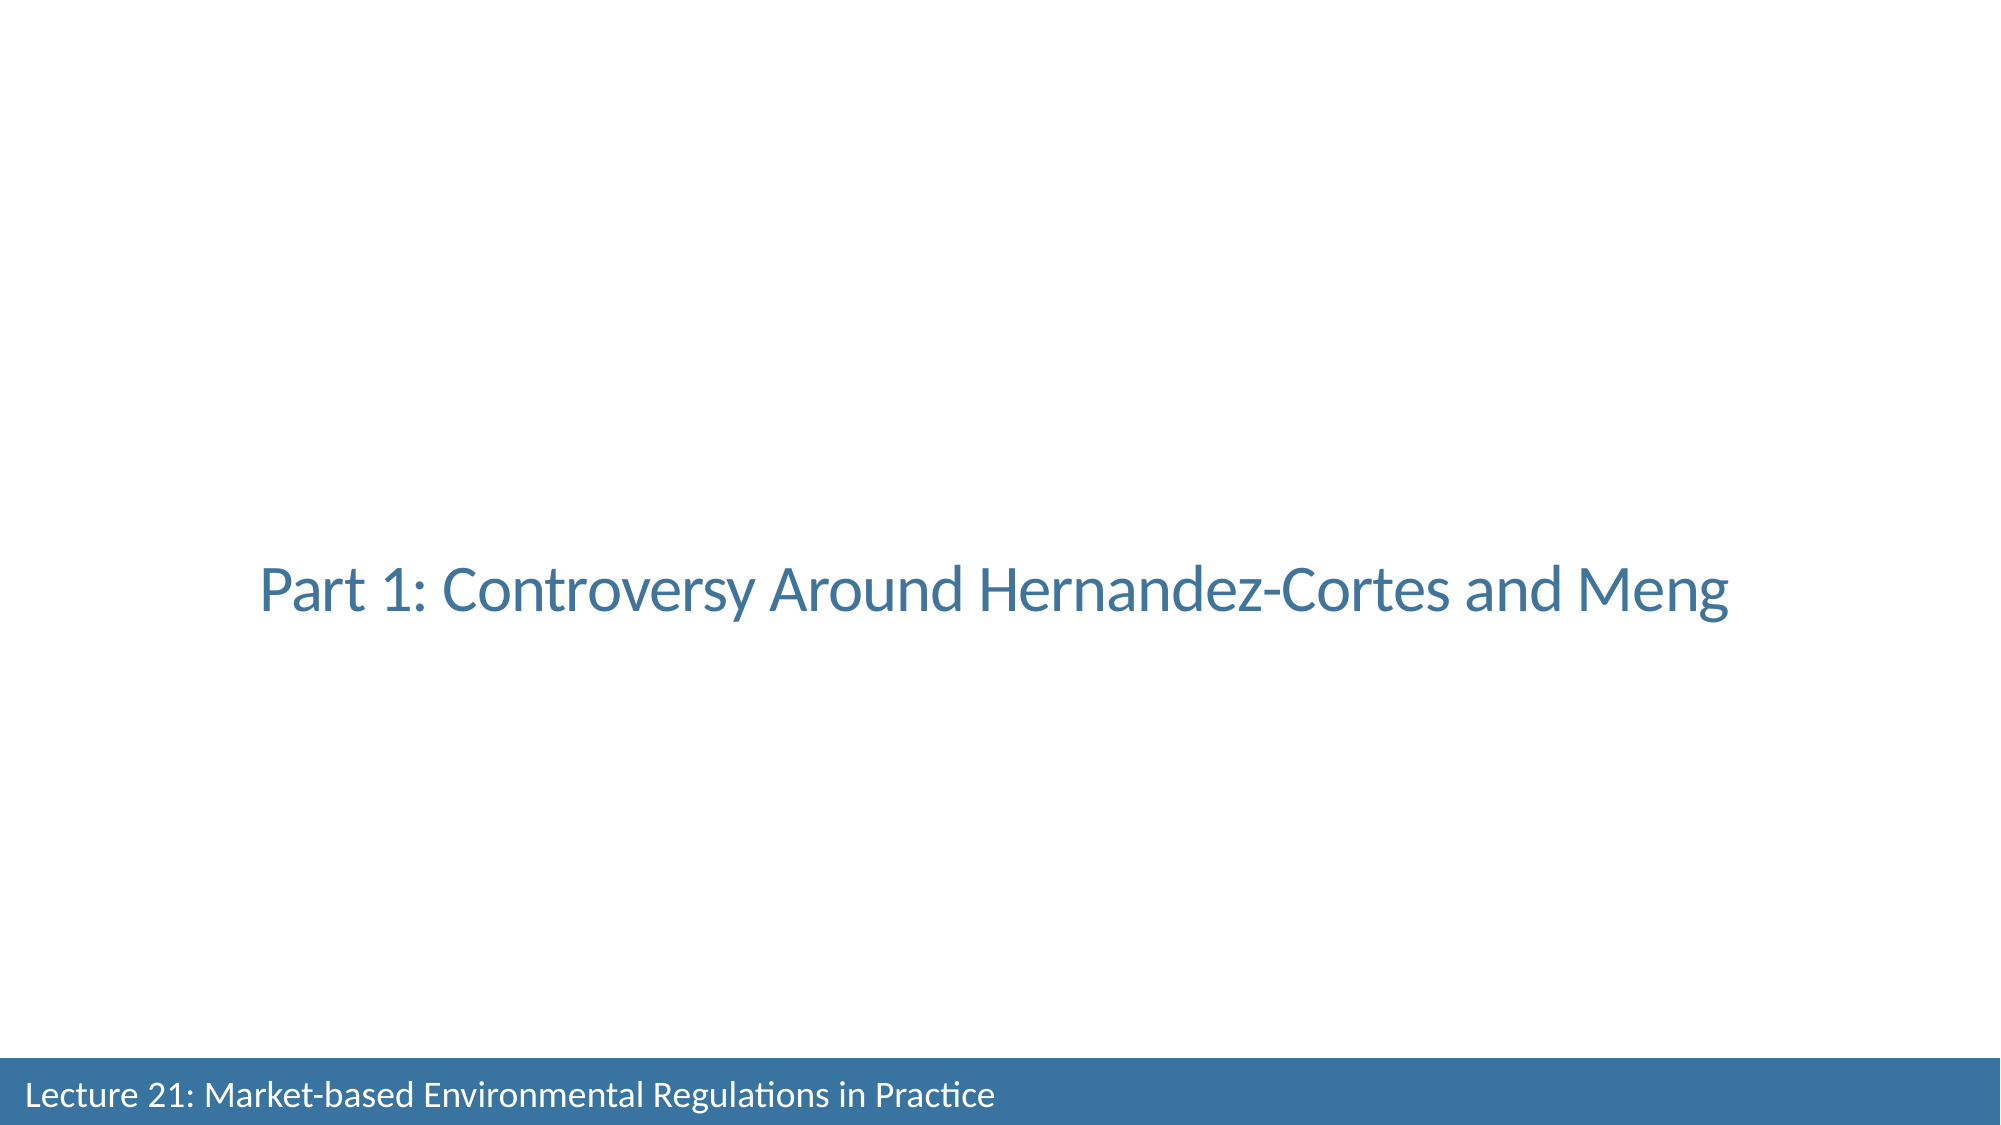

# Part 1: Controversy Around Hernandez-Cortes and Meng